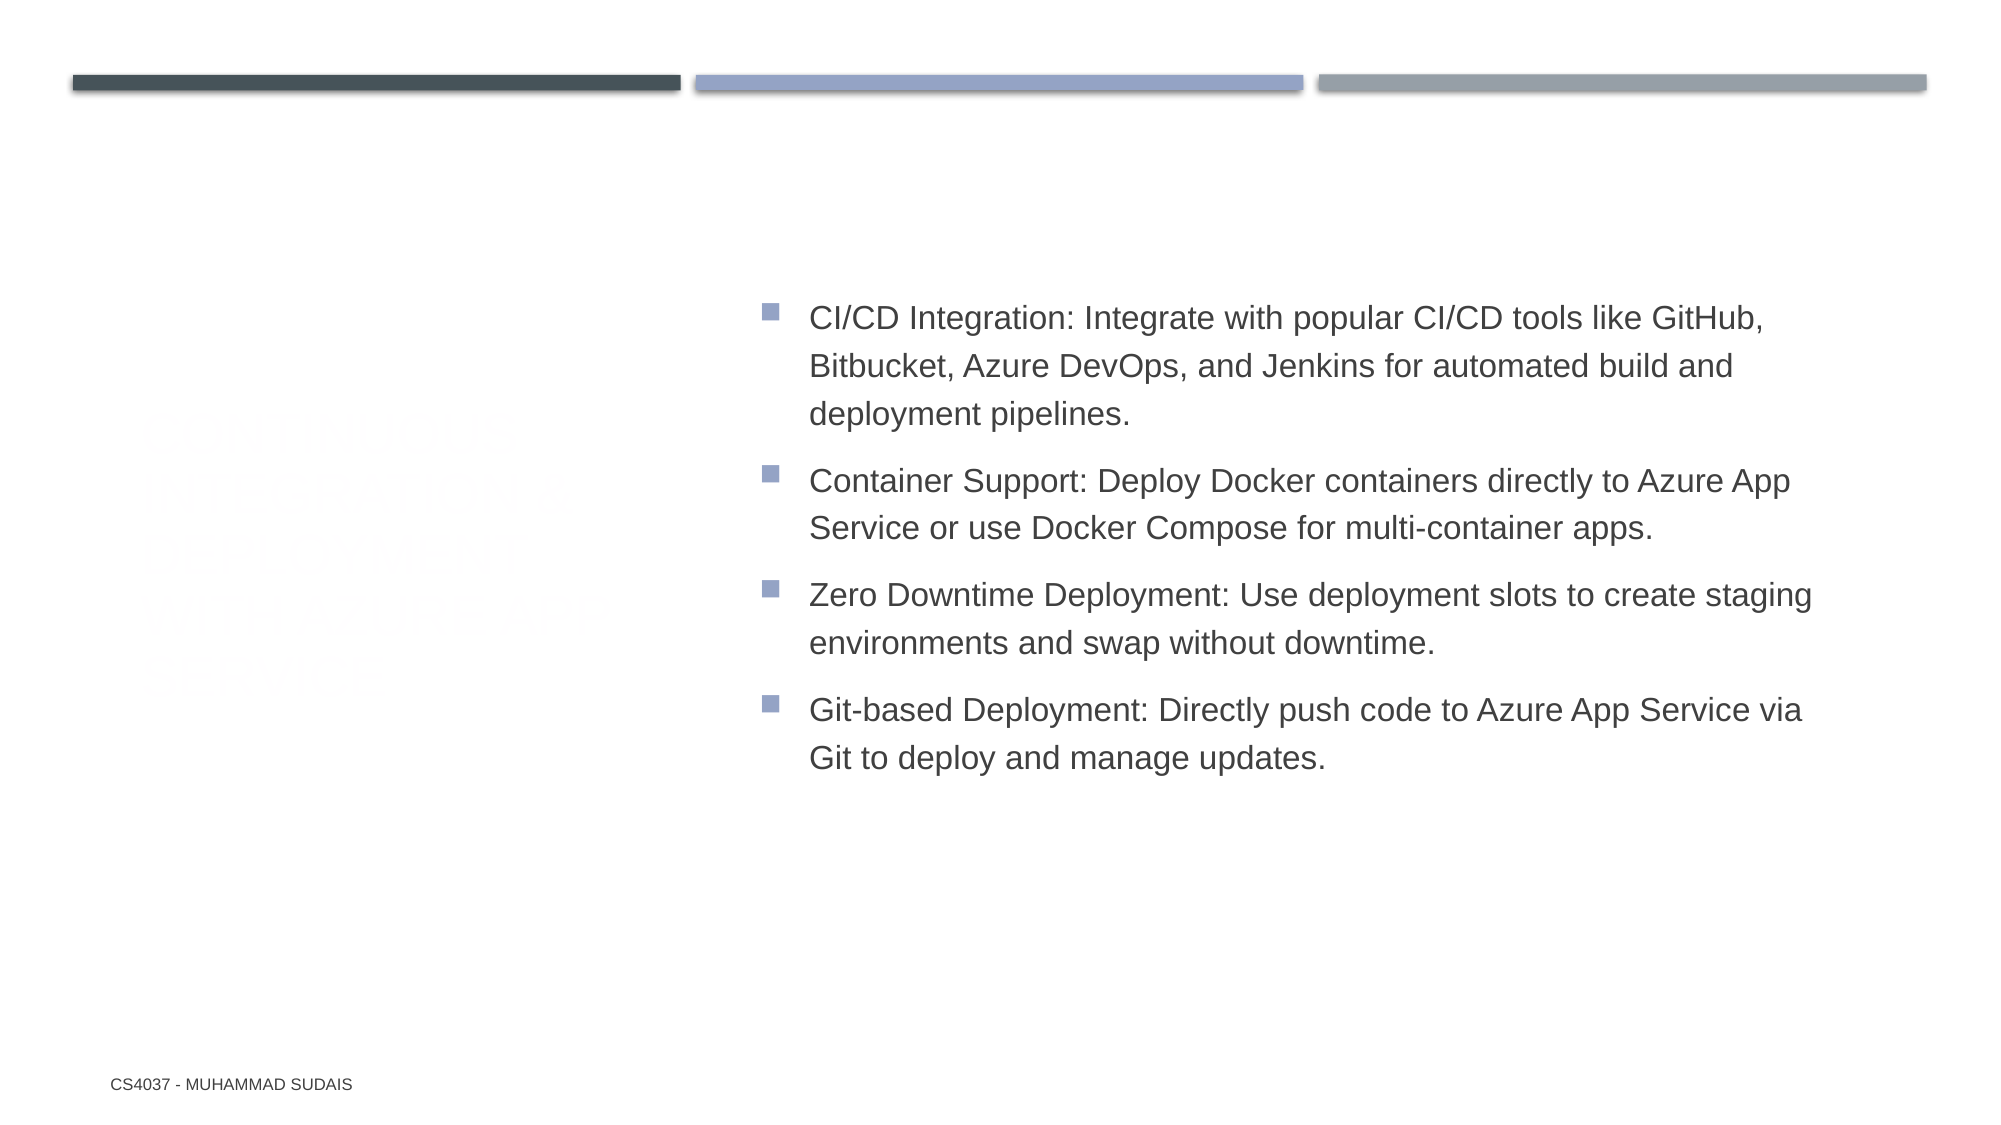

# Continuous Integration & Deployment with Azure App Service
CI/CD Integration: Integrate with popular CI/CD tools like GitHub, Bitbucket, Azure DevOps, and Jenkins for automated build and deployment pipelines.
Container Support: Deploy Docker containers directly to Azure App Service or use Docker Compose for multi-container apps.
Zero Downtime Deployment: Use deployment slots to create staging environments and swap without downtime.
Git-based Deployment: Directly push code to Azure App Service via Git to deploy and manage updates.

CS4037 - Muhammad Sudais